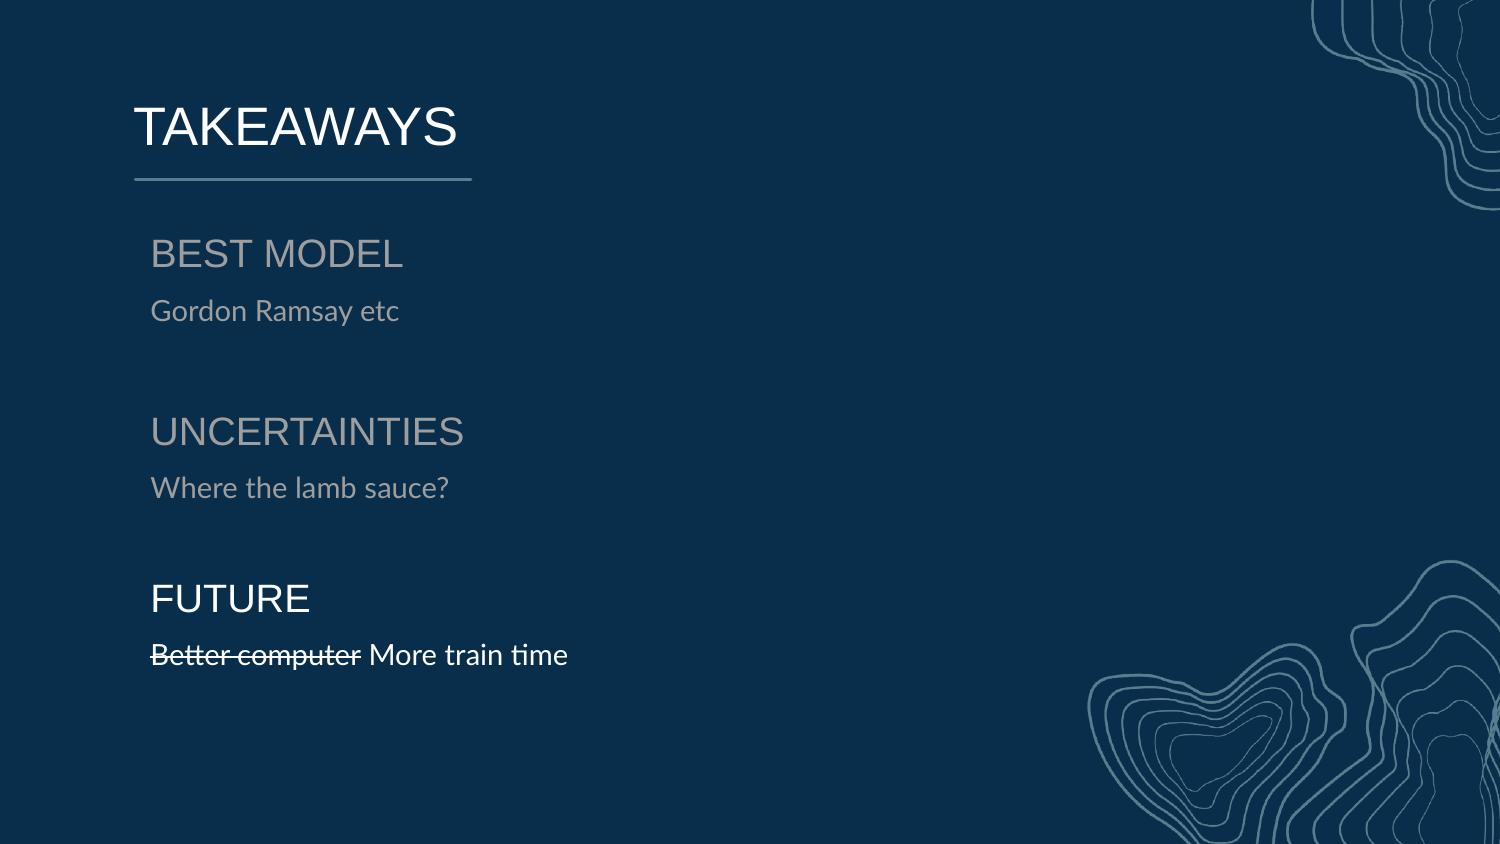

# TAKEAWAYS
BEST MODEL

Gordon Ramsay etc
UNCERTAINTIES
Where the lamb sauce?
FUTURE
Better computer More train time